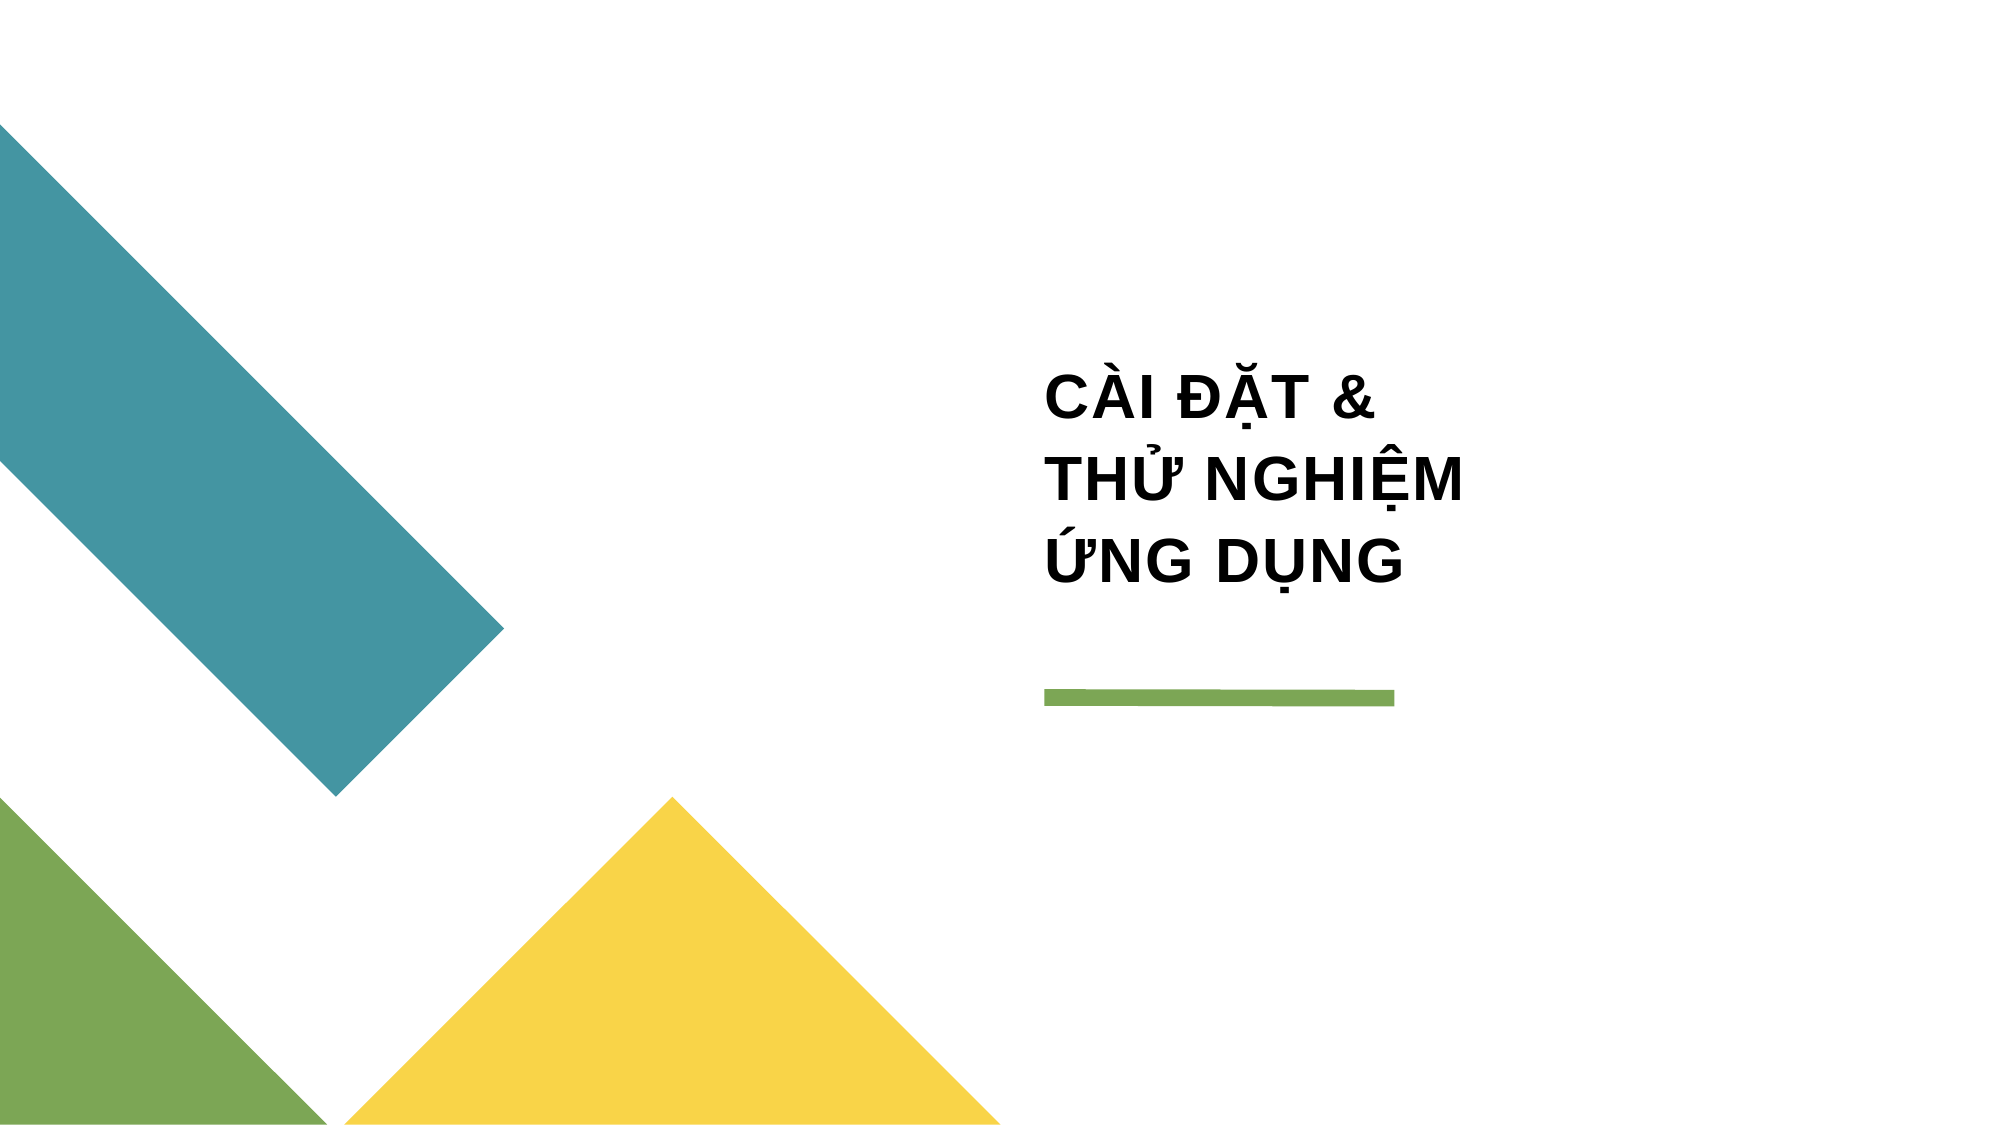

# CÀI ĐẶT & THỬ NGHIỆM ỨNG DỤNG